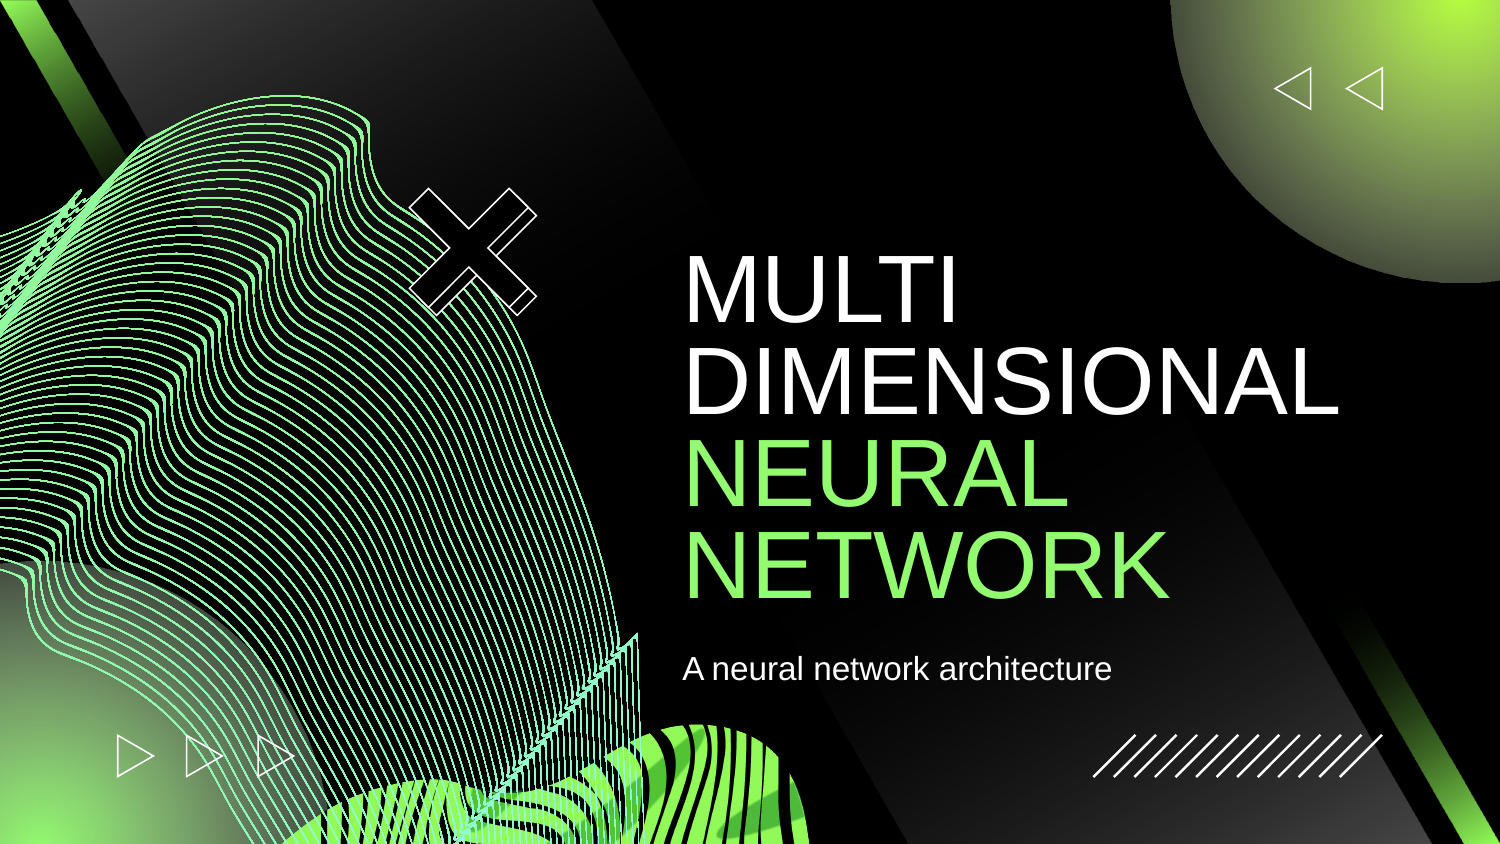

# MULTI DIMENSIONAL NEURAL NETWORK

A neural network architecture